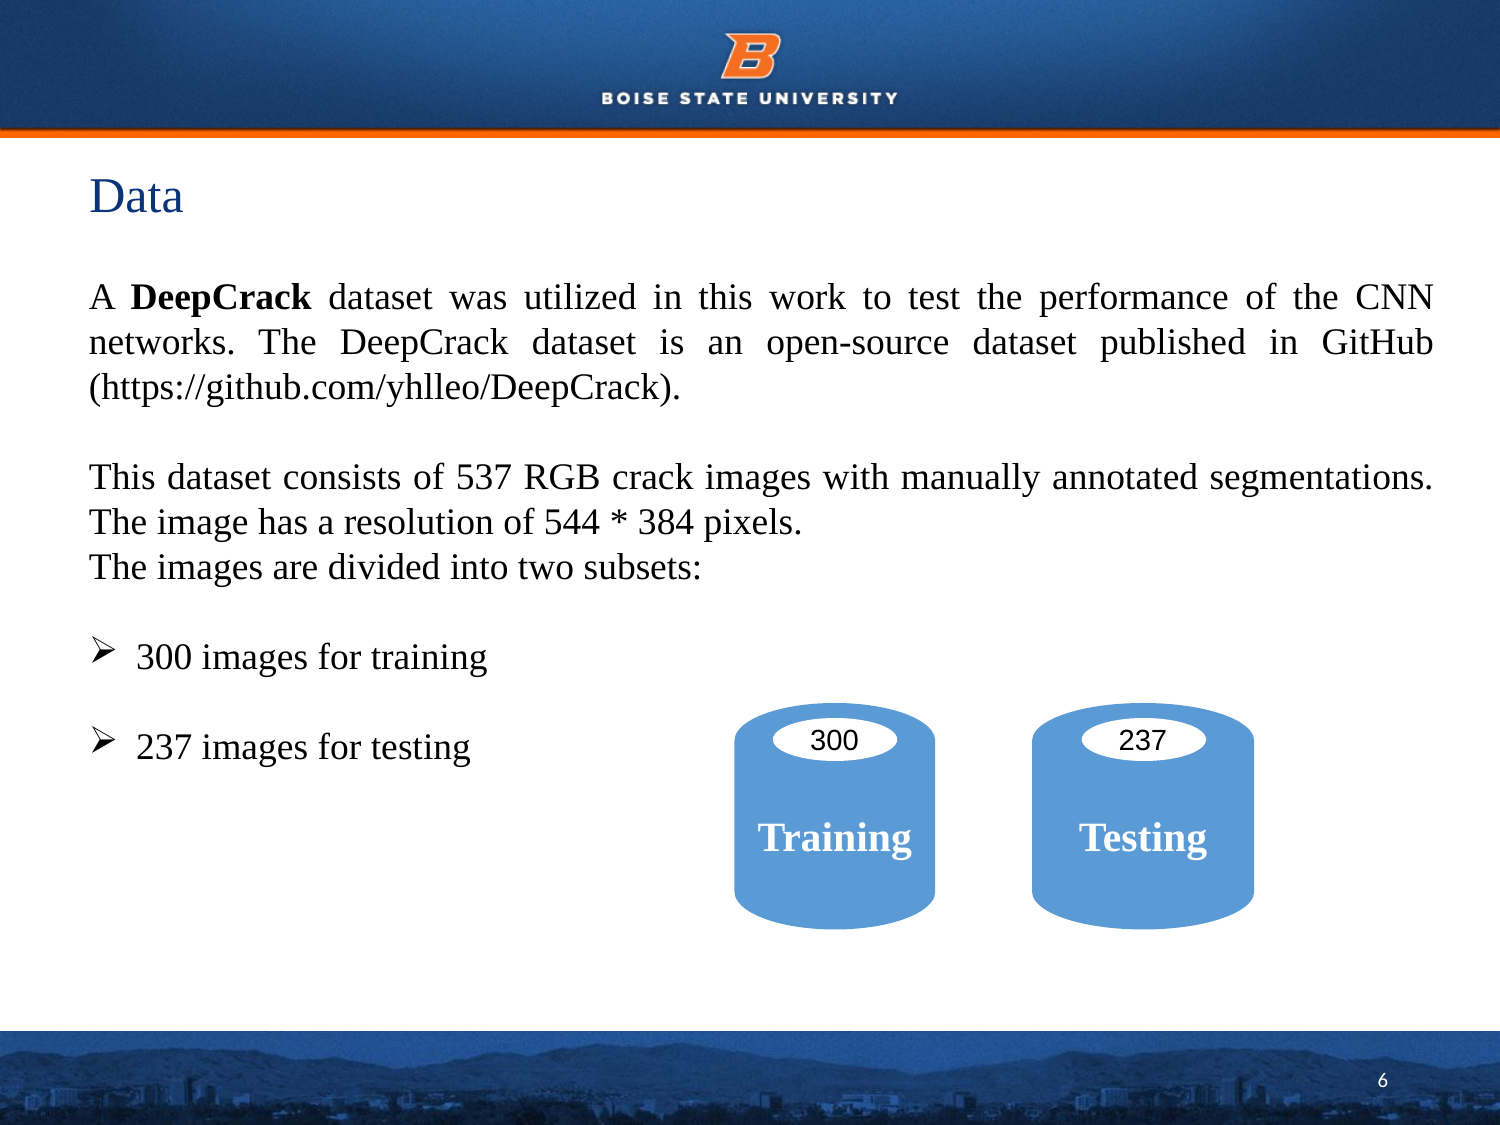

# Data
A DeepCrack dataset was utilized in this work to test the performance of the CNN networks. The DeepCrack dataset is an open-source dataset published in GitHub (https://github.com/yhlleo/DeepCrack).

This dataset consists of 537 RGB crack images with manually annotated segmentations. The image has a resolution of 544 * 384 pixels.
The images are divided into two subsets:

300 images for training

237 images for testing
Training

Testing

237
300